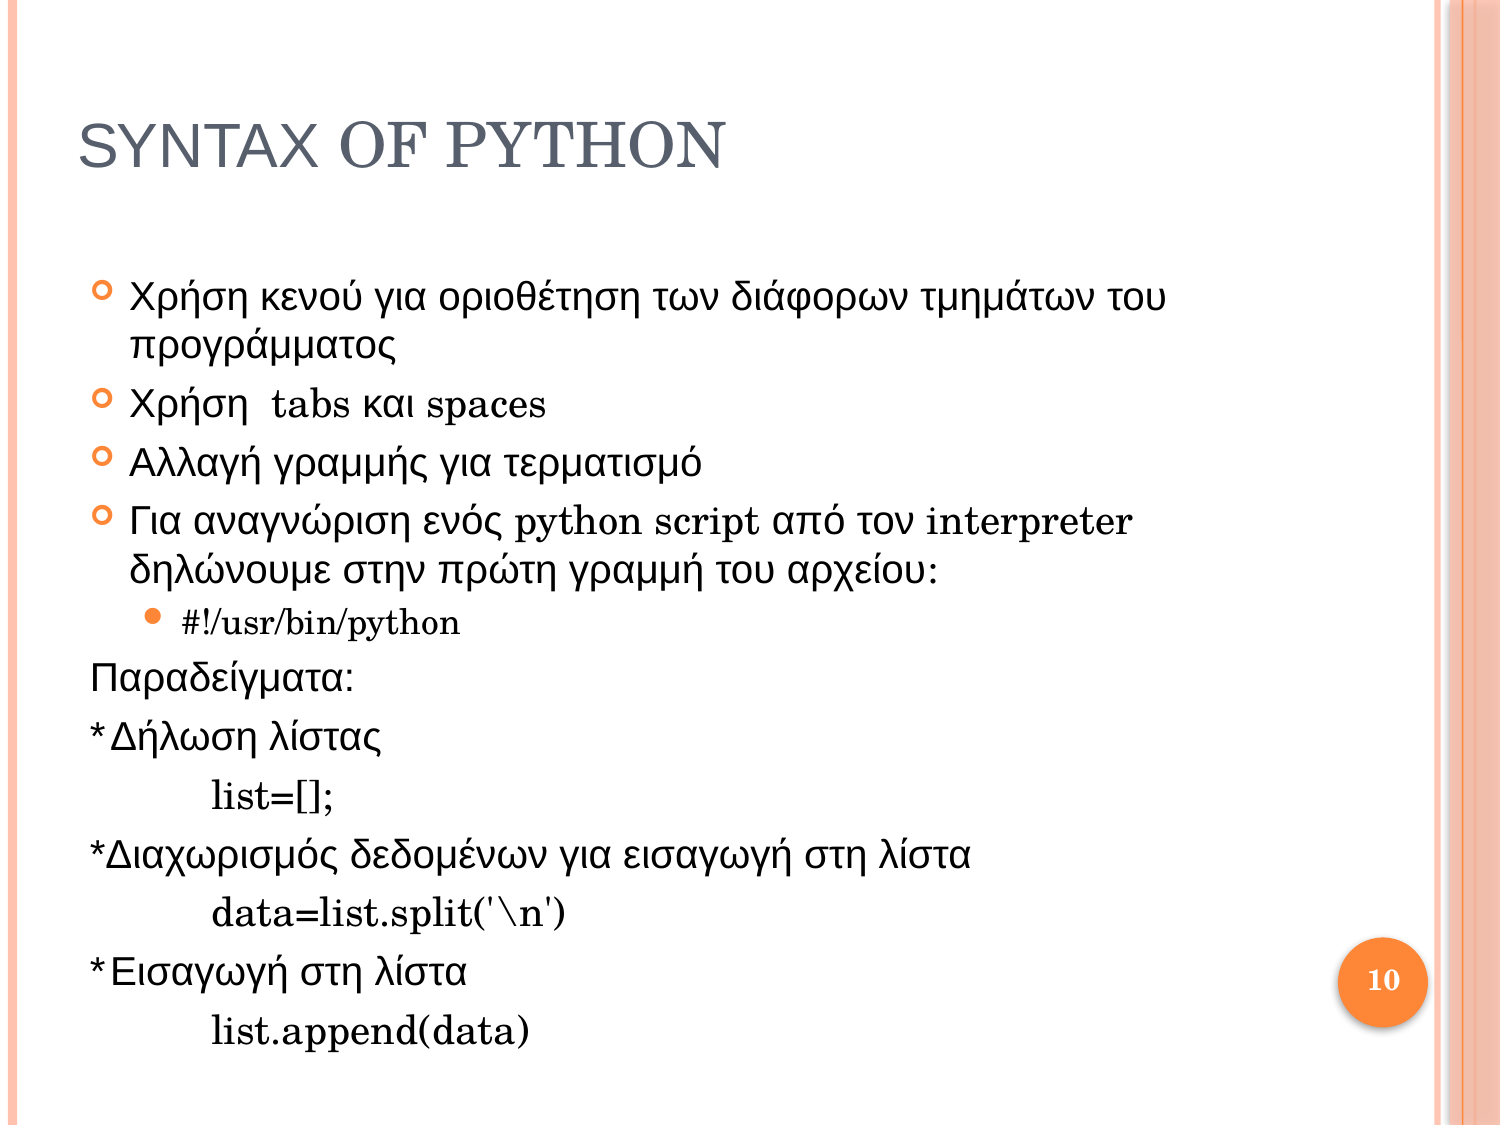

# Sυνταχ of python
Χρήση κενού για οριοθέτηση των διάφορων τμημάτων του προγράμματος
Χρήση  tabs και spaces
Αλλαγή γραμμής για τερματισμό
Για αναγνώριση ενός python script από τον interpreter δηλώνουμε στην πρώτη γραμμή του αρχείου:
#!/usr/bin/python
Παραδείγματα:
*Δήλωση λίστας
	list=[];
*Διαχωρισμός δεδομένων για εισαγωγή στη λίστα
	data=list.split('\n')
*Εισαγωγή στη λίστα
	list.append(data)
10